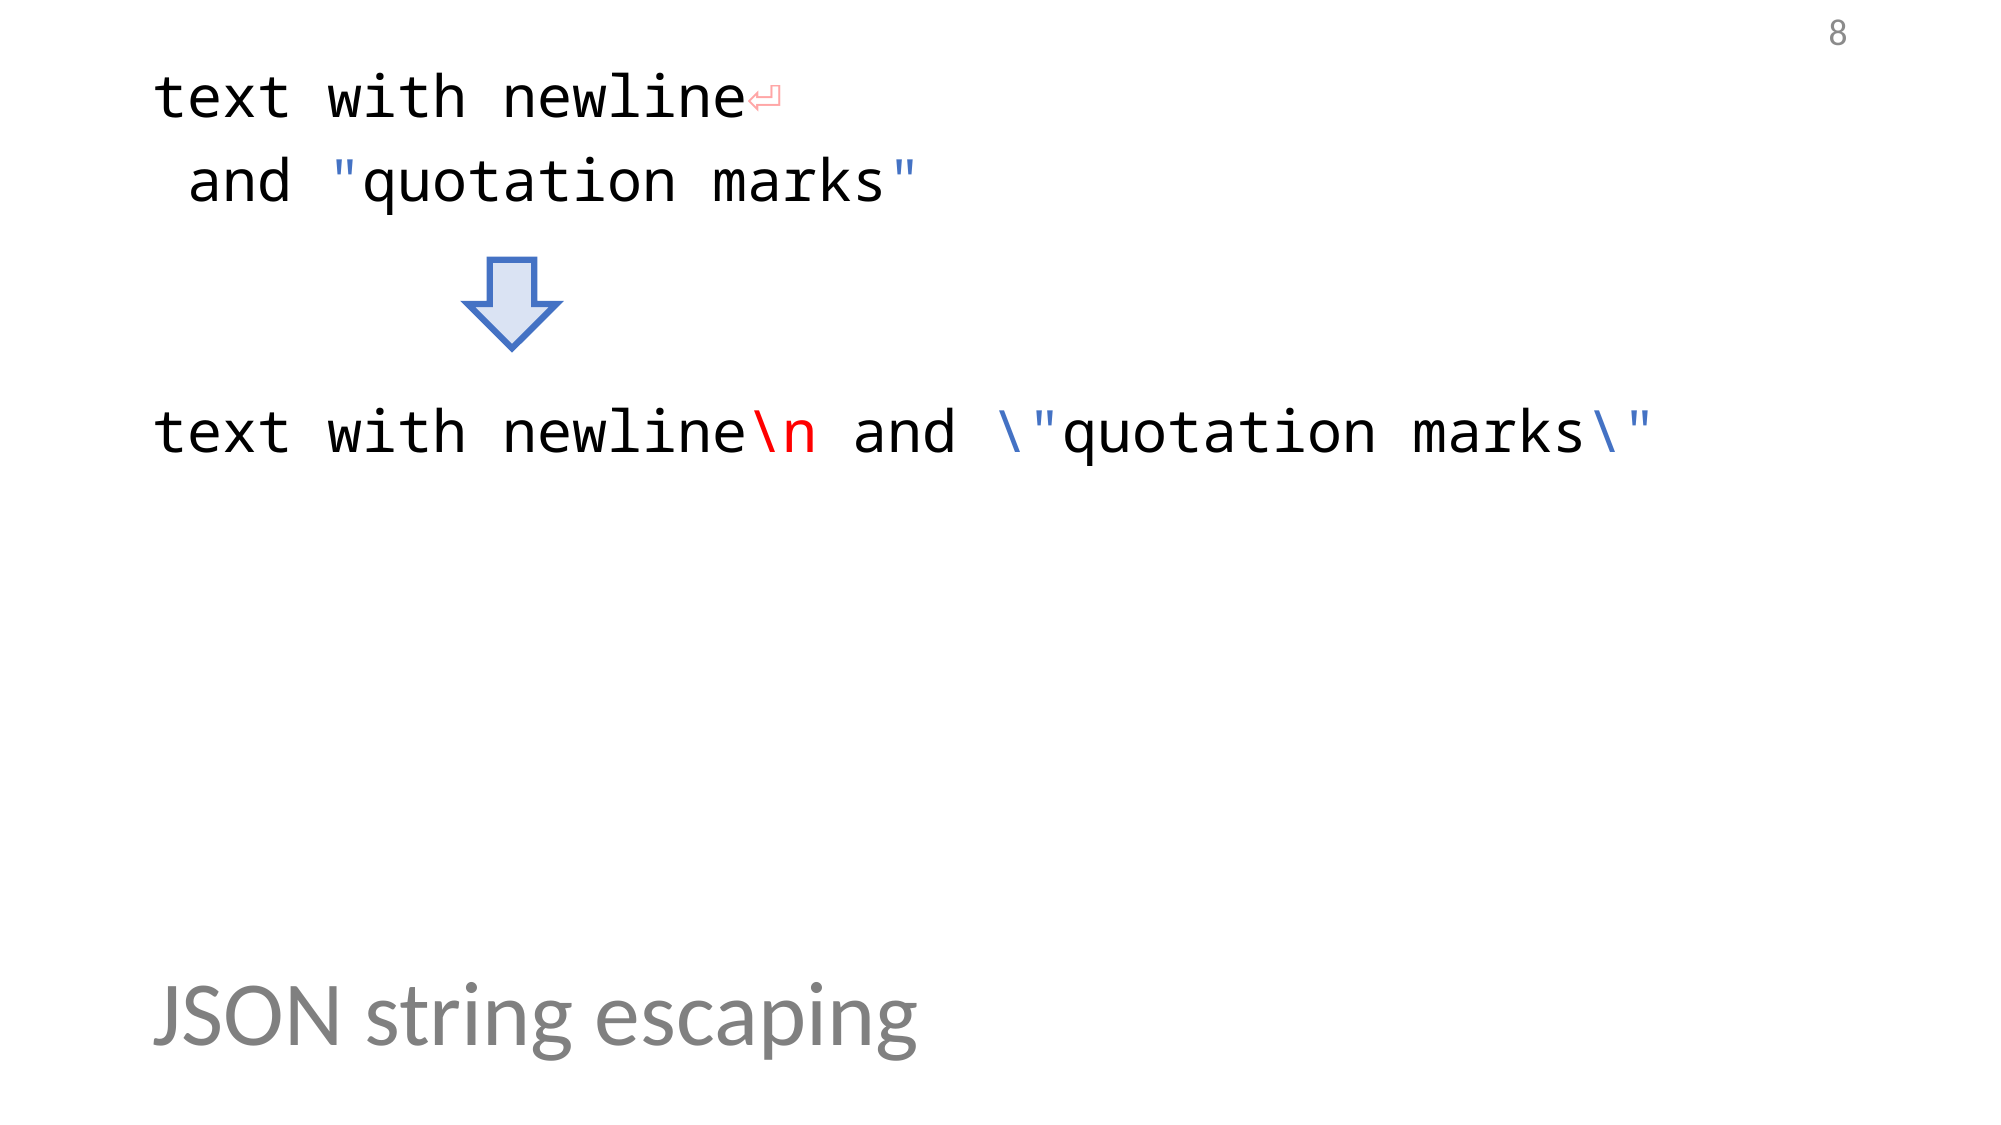

8
text with newline⏎
 and "quotation marks"

text with newline\n and \"quotation marks\"

# JSON string escaping